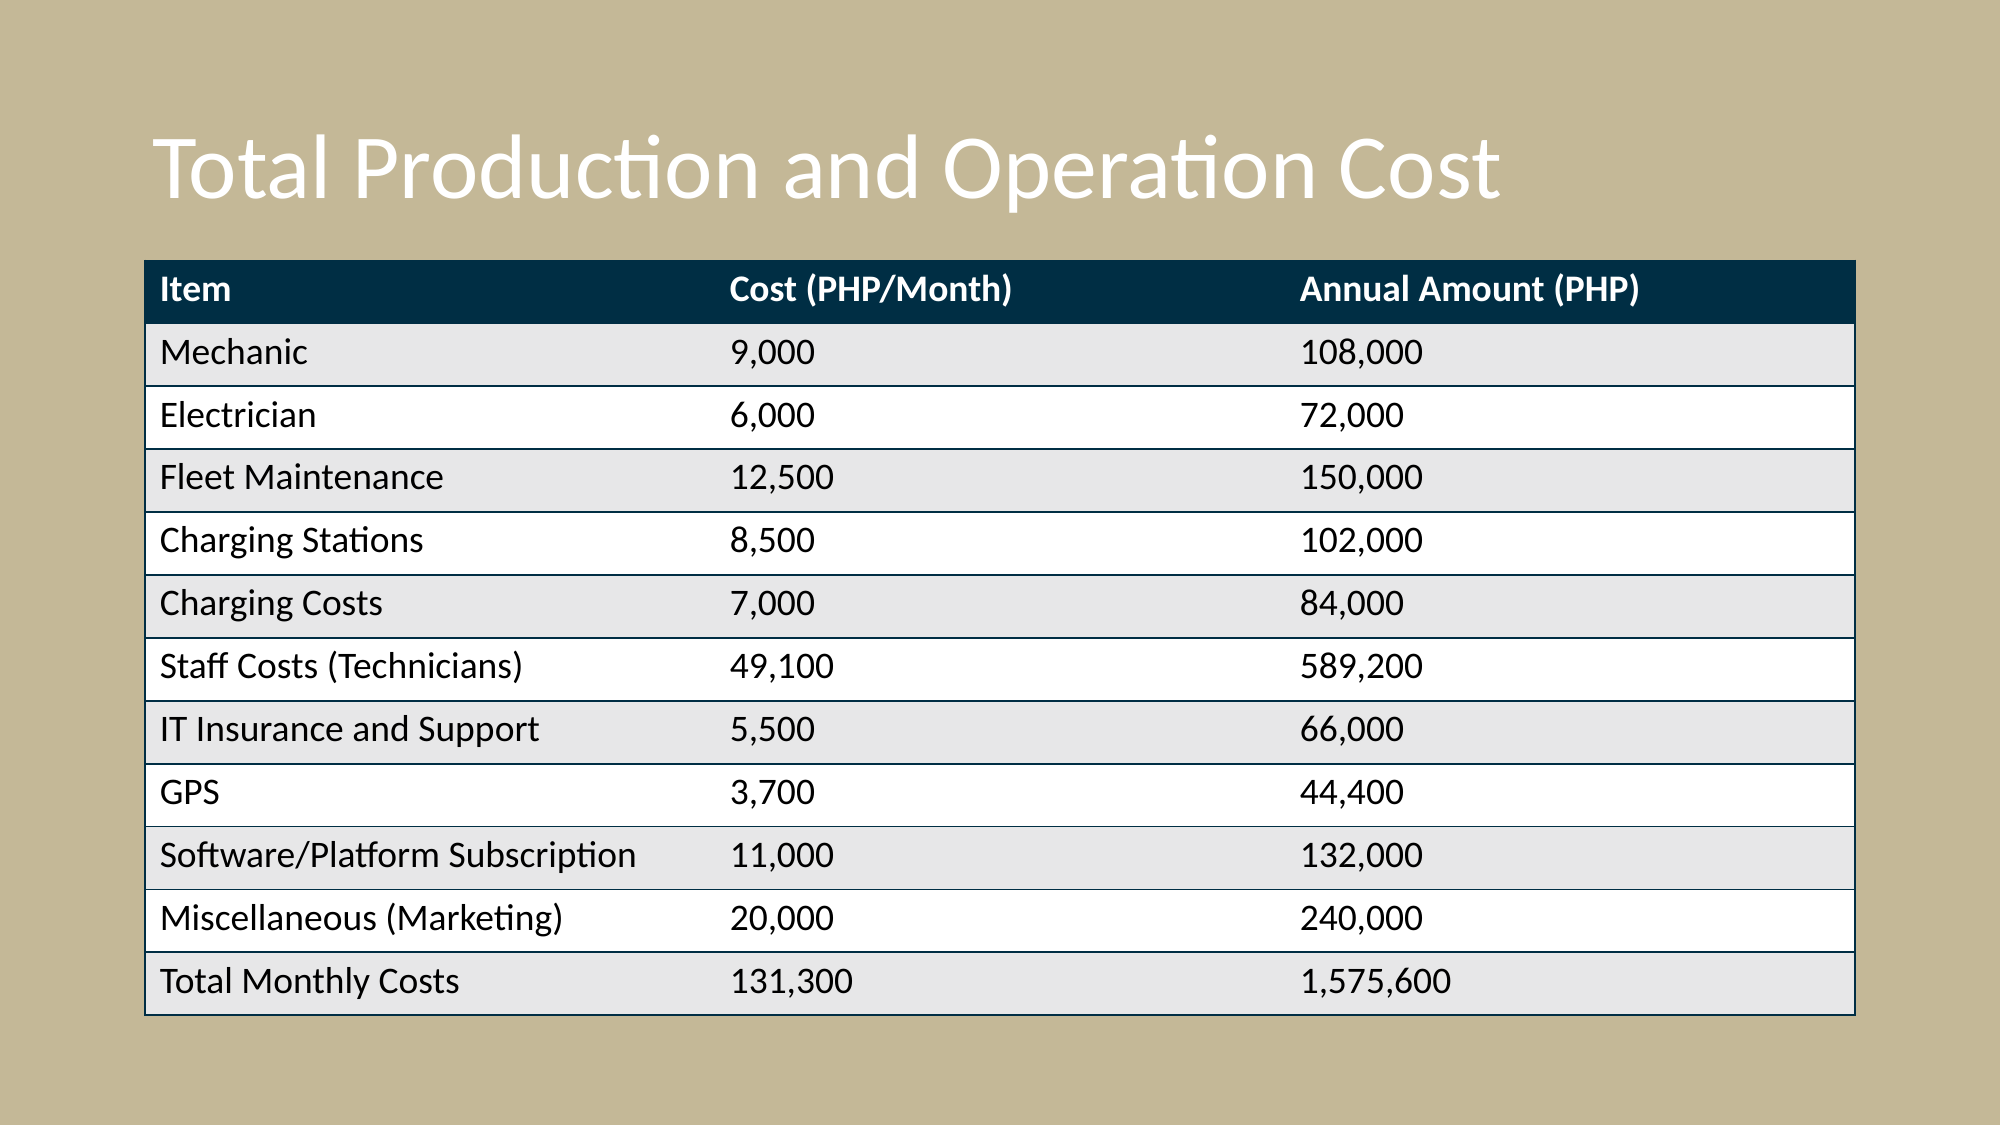

# Total Production and Operation Cost
| Item | Cost (PHP/Month) | Annual Amount (PHP) |
| --- | --- | --- |
| Mechanic | 9,000 | 108,000 |
| Electrician | 6,000 | 72,000 |
| Fleet Maintenance | 12,500 | 150,000 |
| Charging Stations | 8,500 | 102,000 |
| Charging Costs | 7,000 | 84,000 |
| Staff Costs (Technicians) | 49,100 | 589,200 |
| IT Insurance and Support | 5,500 | 66,000 |
| GPS | 3,700 | 44,400 |
| Software/Platform Subscription | 11,000 | 132,000 |
| Miscellaneous (Marketing) | 20,000 | 240,000 |
| Total Monthly Costs | 131,300 | 1,575,600 |